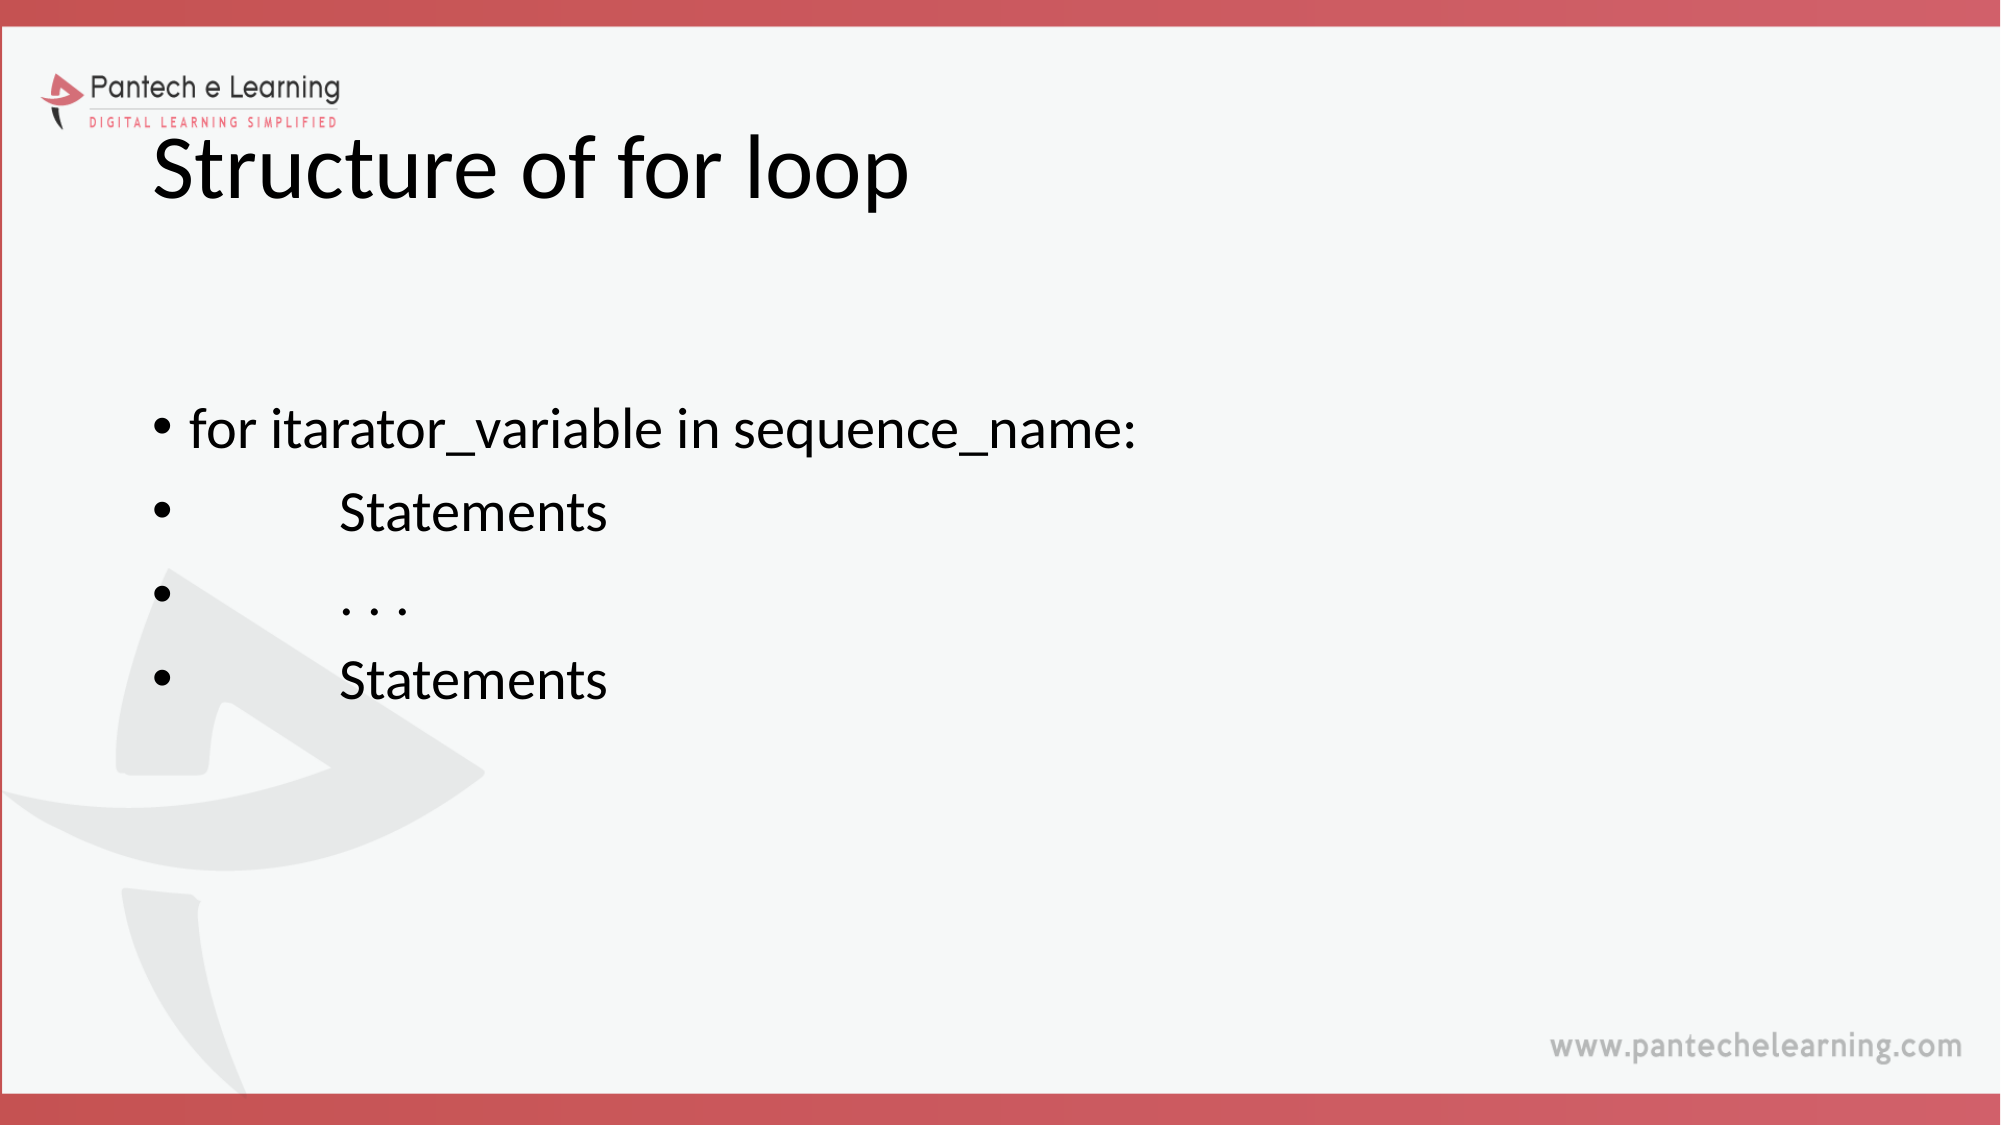

# Structure of for loop

for itarator_variable in sequence_name:
	Statements
	. . .
	Statements